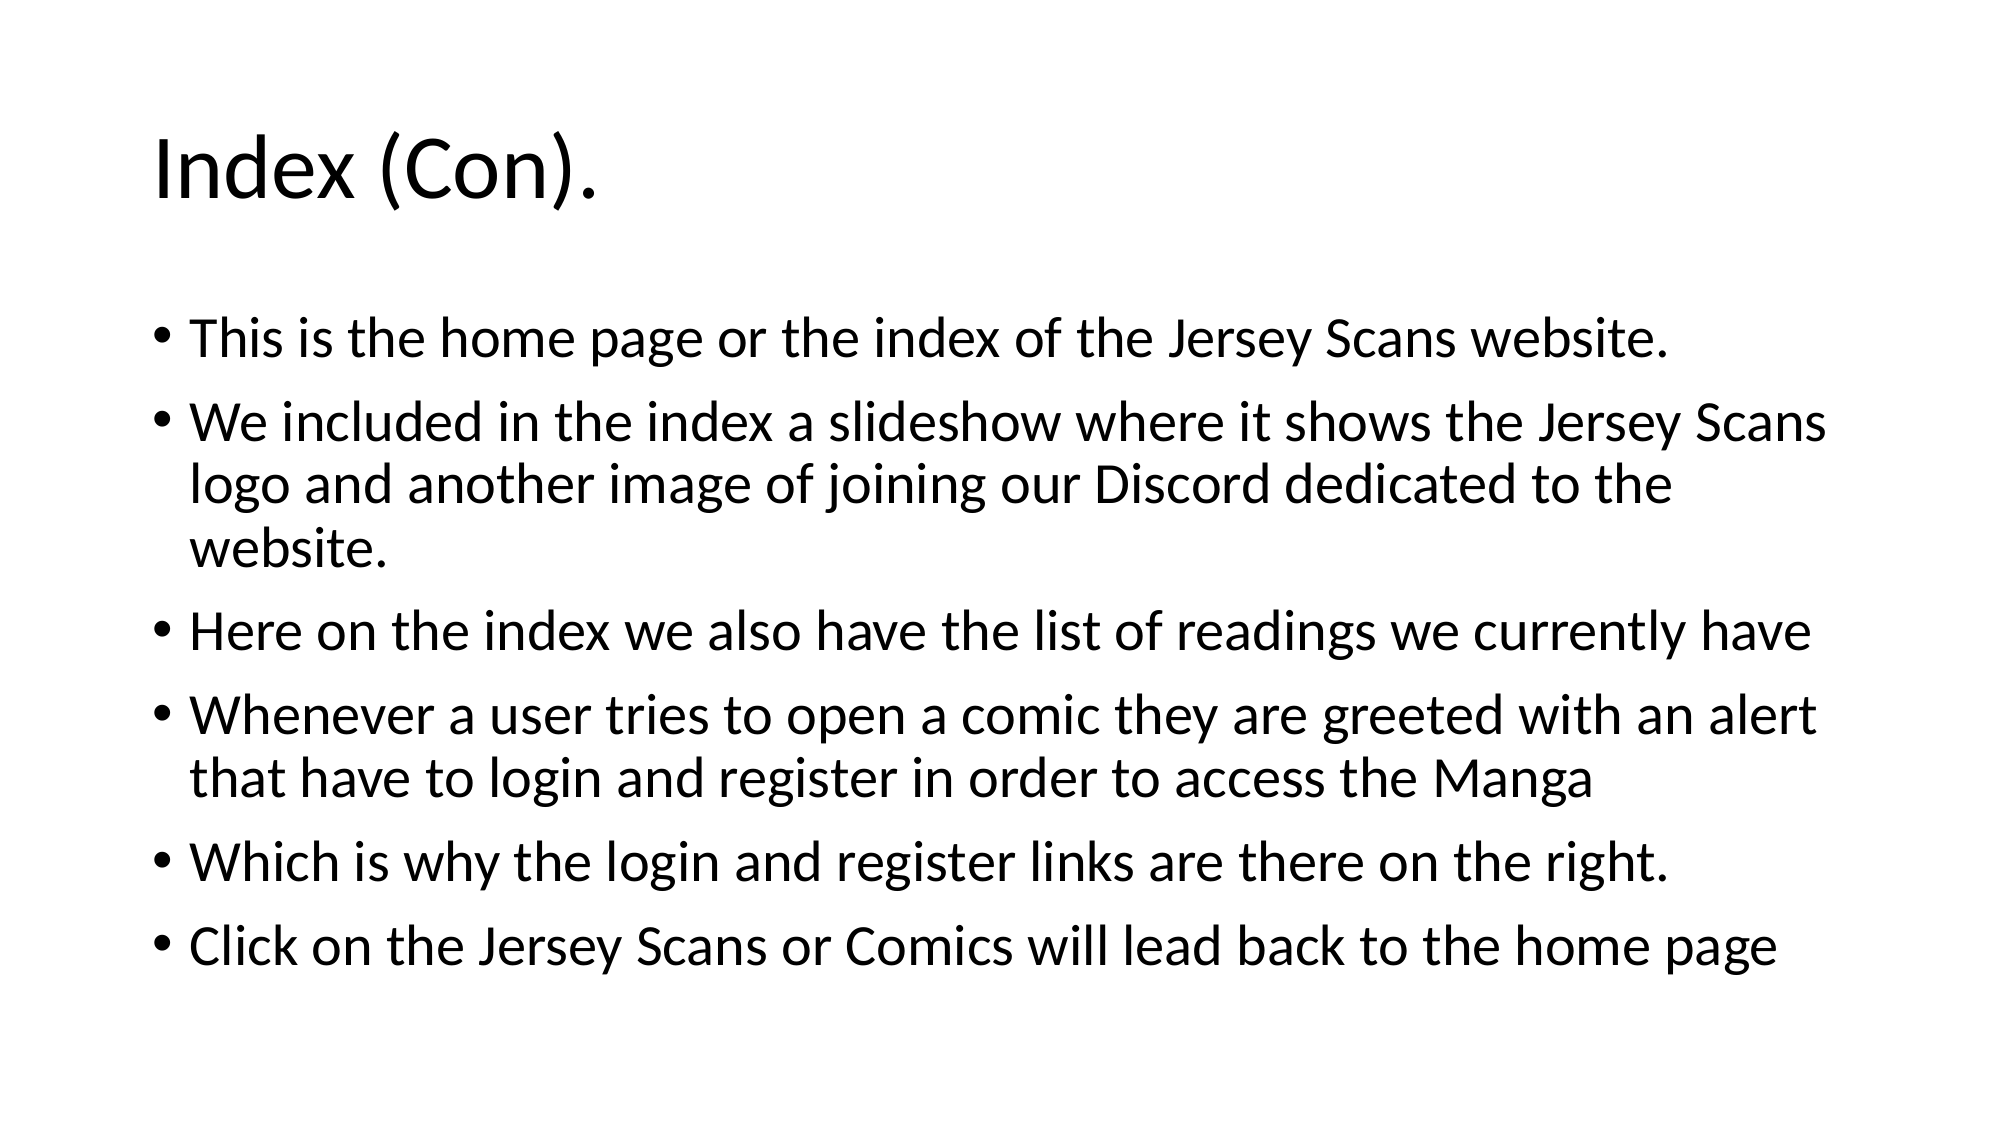

# Index (Con).
This is the home page or the index of the Jersey Scans website.
We included in the index a slideshow where it shows the Jersey Scans logo and another image of joining our Discord dedicated to the website.
Here on the index we also have the list of readings we currently have
Whenever a user tries to open a comic they are greeted with an alert that have to login and register in order to access the Manga
Which is why the login and register links are there on the right.
Click on the Jersey Scans or Comics will lead back to the home page